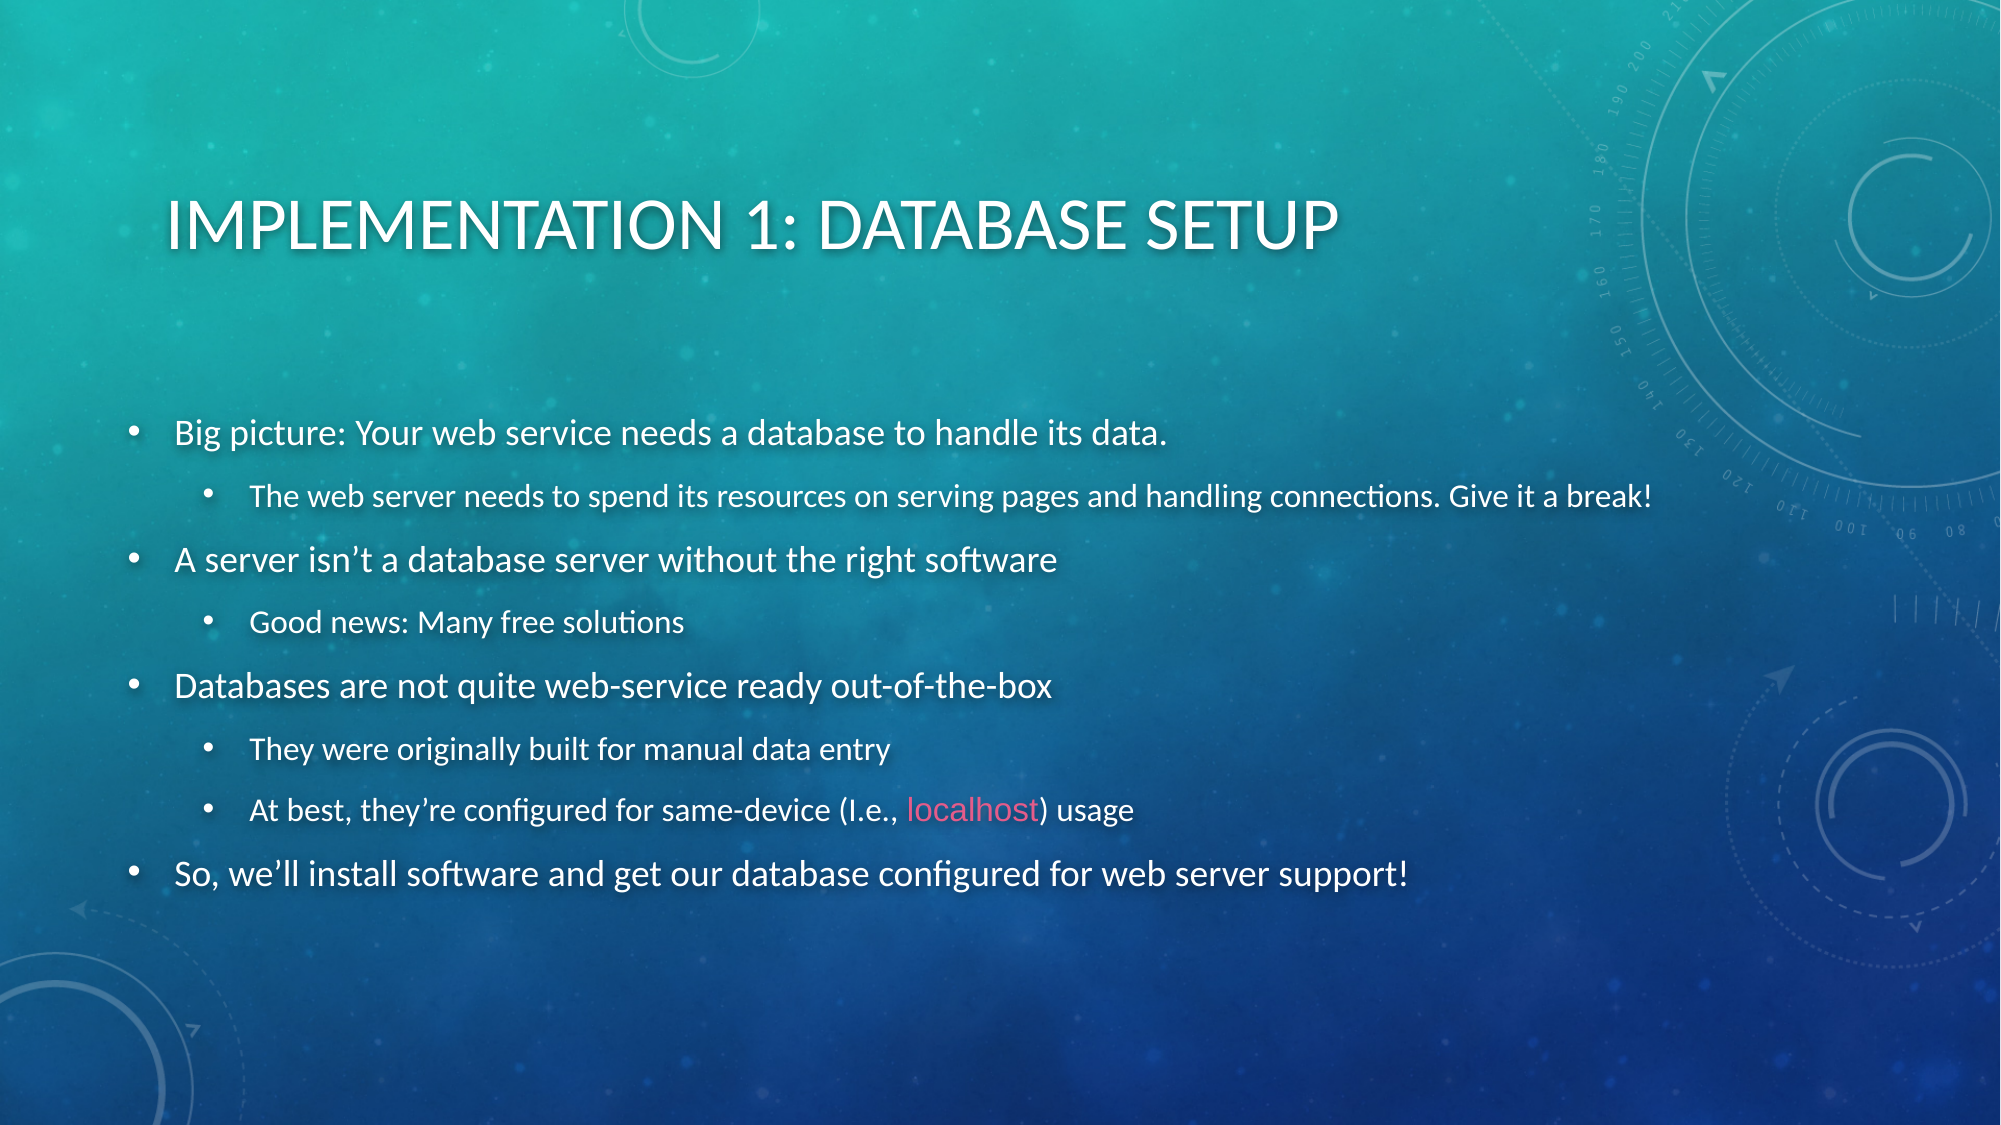

# IMPLEMENTATION 1: DATABASE SETUP
Big picture: Your web service needs a database to handle its data.
The web server needs to spend its resources on serving pages and handling connections. Give it a break!
A server isn’t a database server without the right software
Good news: Many free solutions
Databases are not quite web-service ready out-of-the-box
They were originally built for manual data entry
At best, they’re configured for same-device (I.e., localhost) usage
So, we’ll install software and get our database configured for web server support!